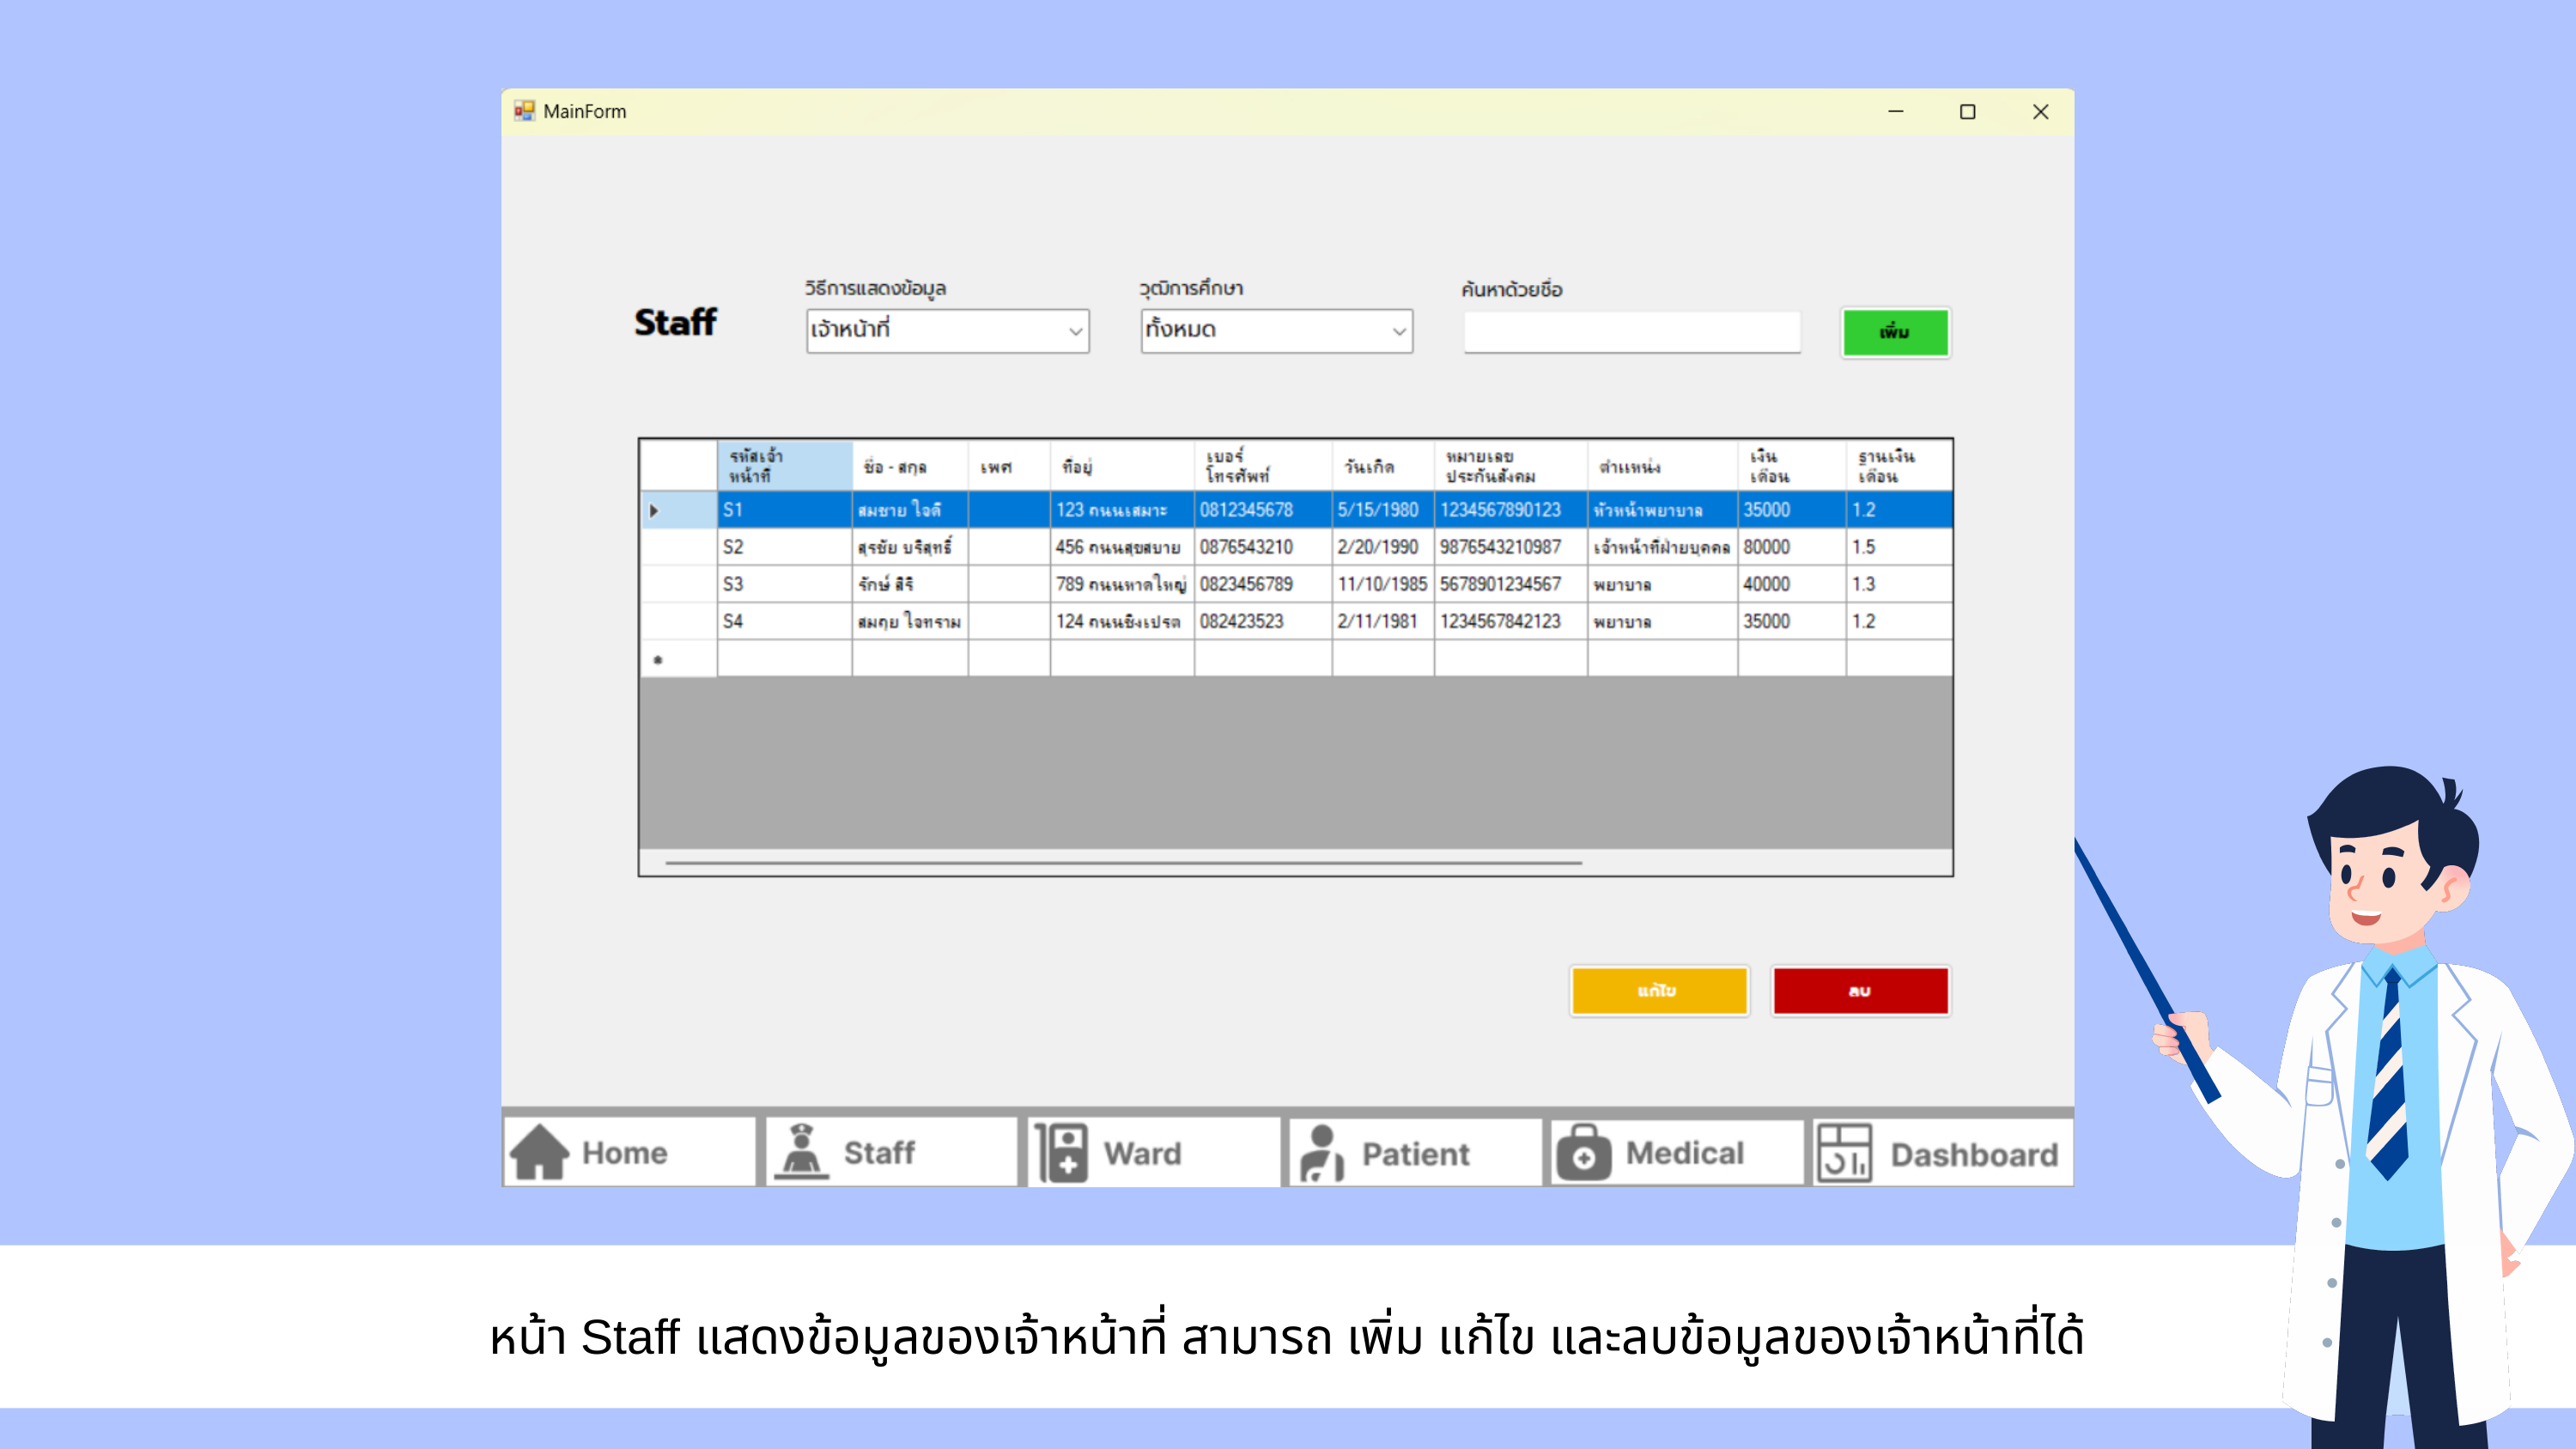

หน้า Staff แสดงข้อมูลของเจ้าหน้าที่ สามารถ เพิ่ม แก้ไข และลบข้อมูลของเจ้าหน้าที่ได้